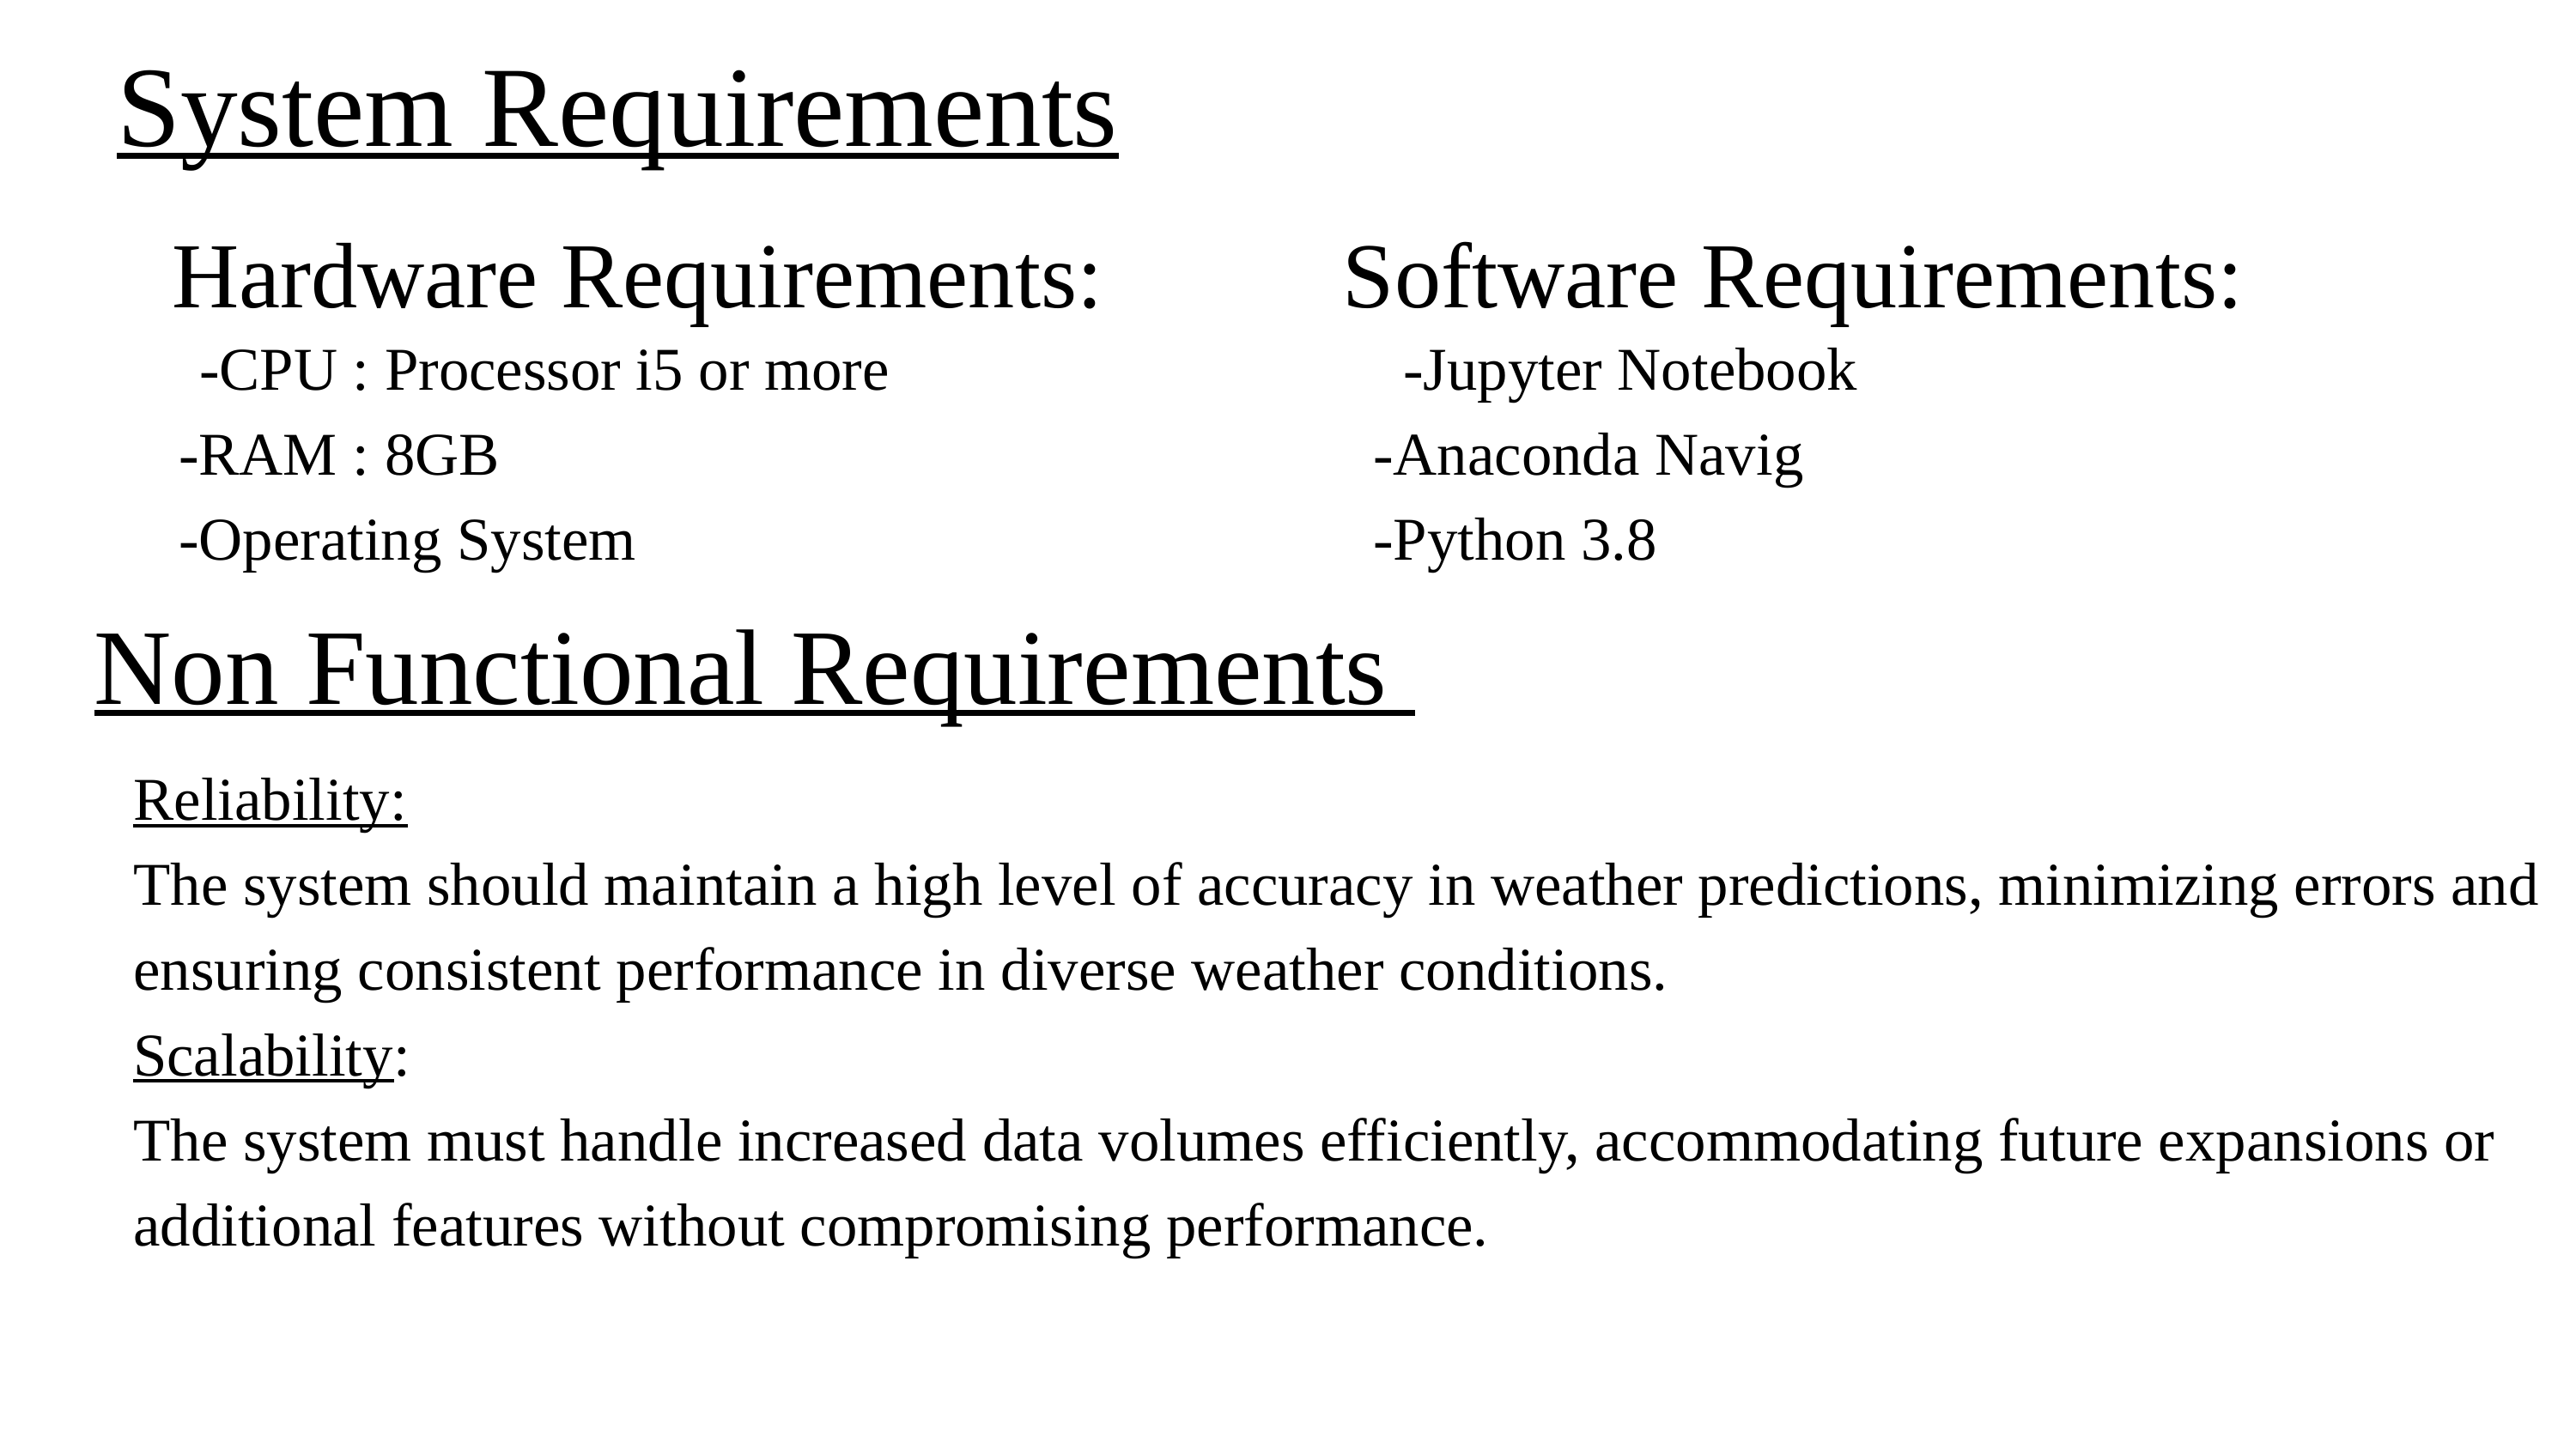

System Requirements
Hardware Requirements:
Software Requirements:
-CPU : Processor i5 or more
-RAM : 8GB
-Operating System
-Jupyter Notebook
-Anaconda Navig
-Python 3.8
Non Functional Requirements
Reliability:
The system should maintain a high level of accuracy in weather predictions, minimizing errors and ensuring consistent performance in diverse weather conditions.
Scalability:
The system must handle increased data volumes efficiently, accommodating future expansions or additional features without compromising performance.